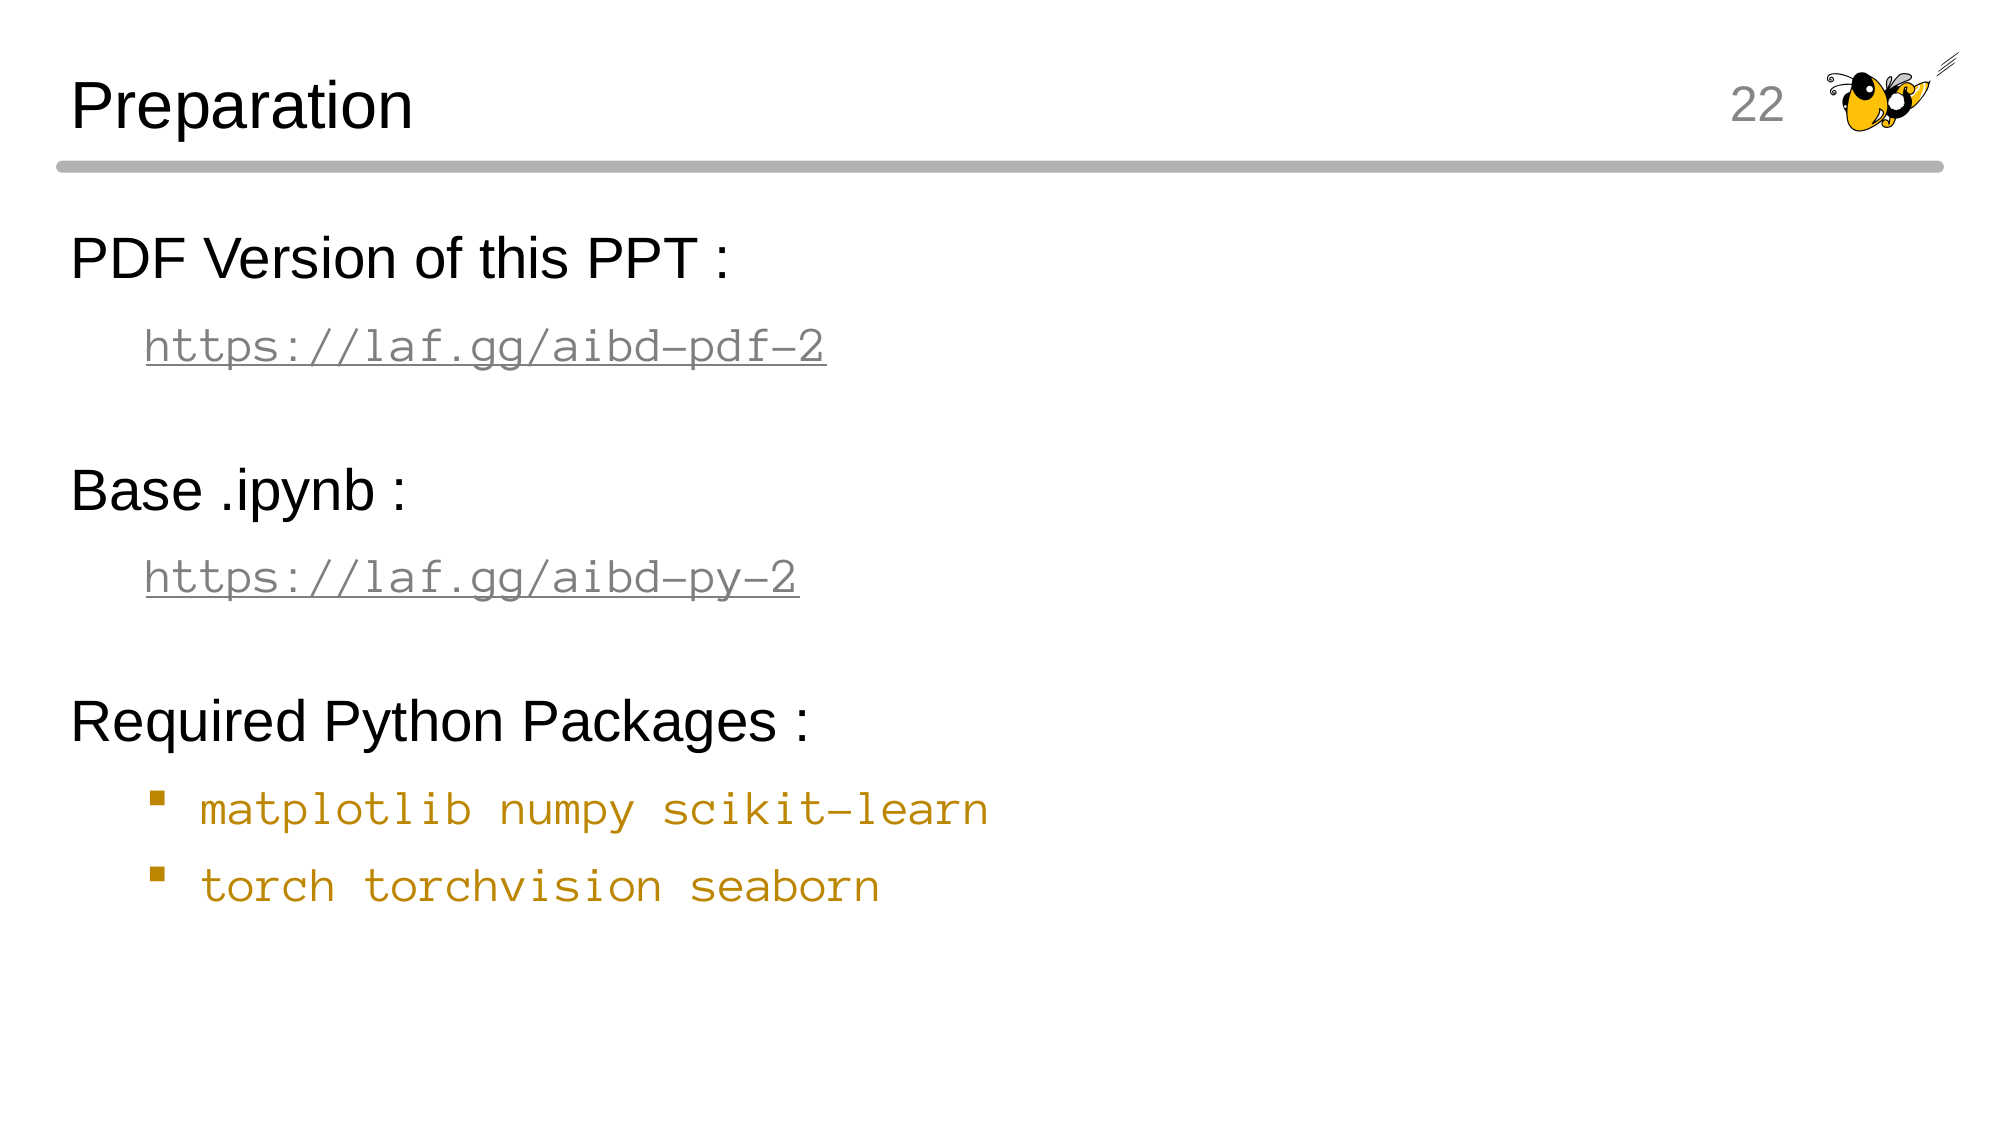

# Preparation
22
PDF Version of this PPT :
https://laf.gg/aibd-pdf-2
Base .ipynb :
https://laf.gg/aibd-py-2
Required Python Packages :
matplotlib numpy scikit-learn
torch torchvision seaborn